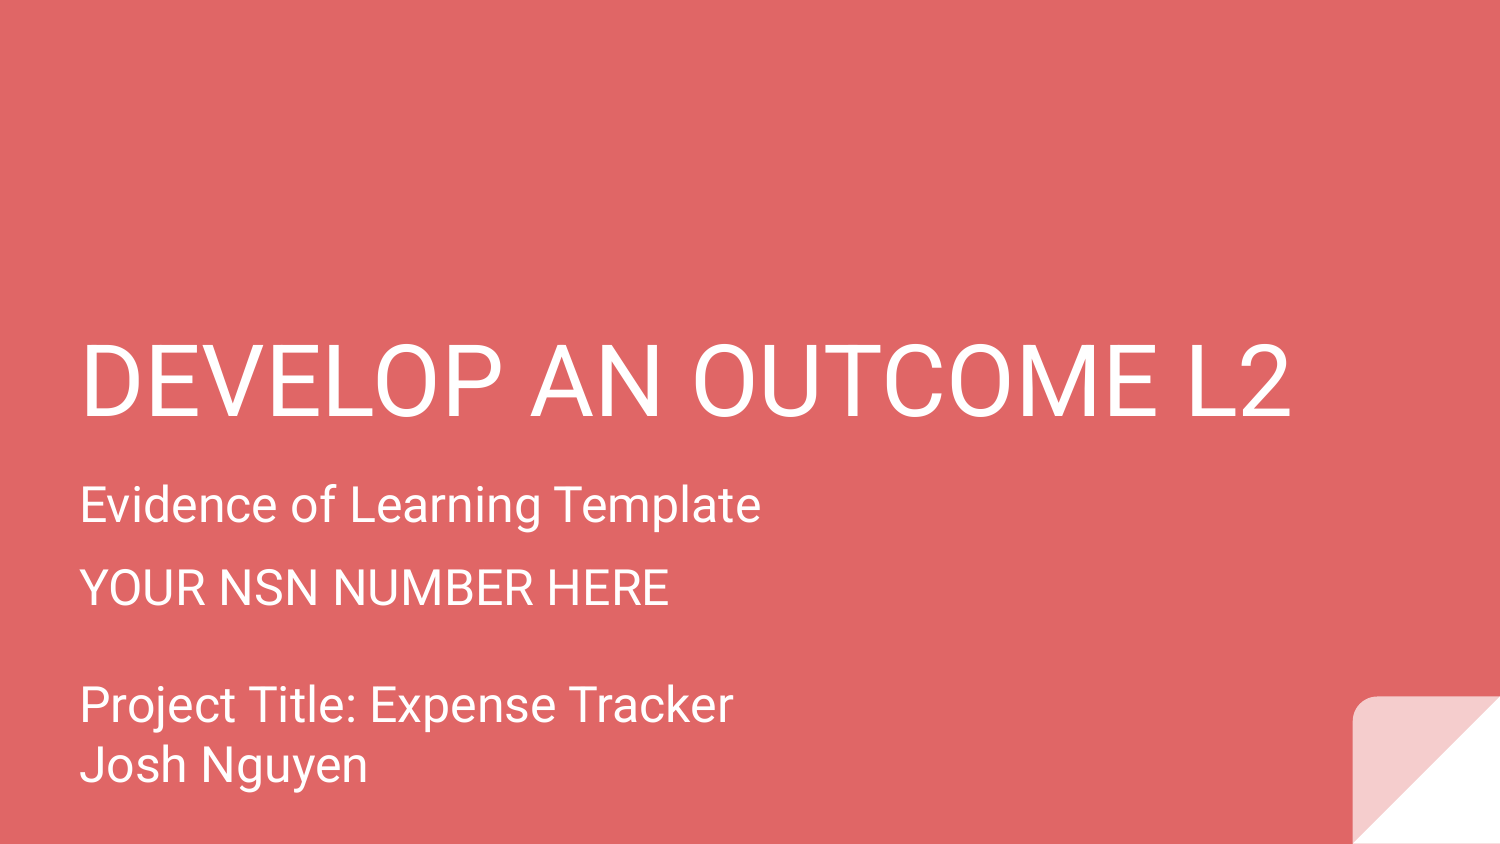

# DEVELOP AN OUTCOME L2
Evidence of Learning Template
YOUR NSN NUMBER HERE
Project Title: Expense Tracker
Josh Nguyen